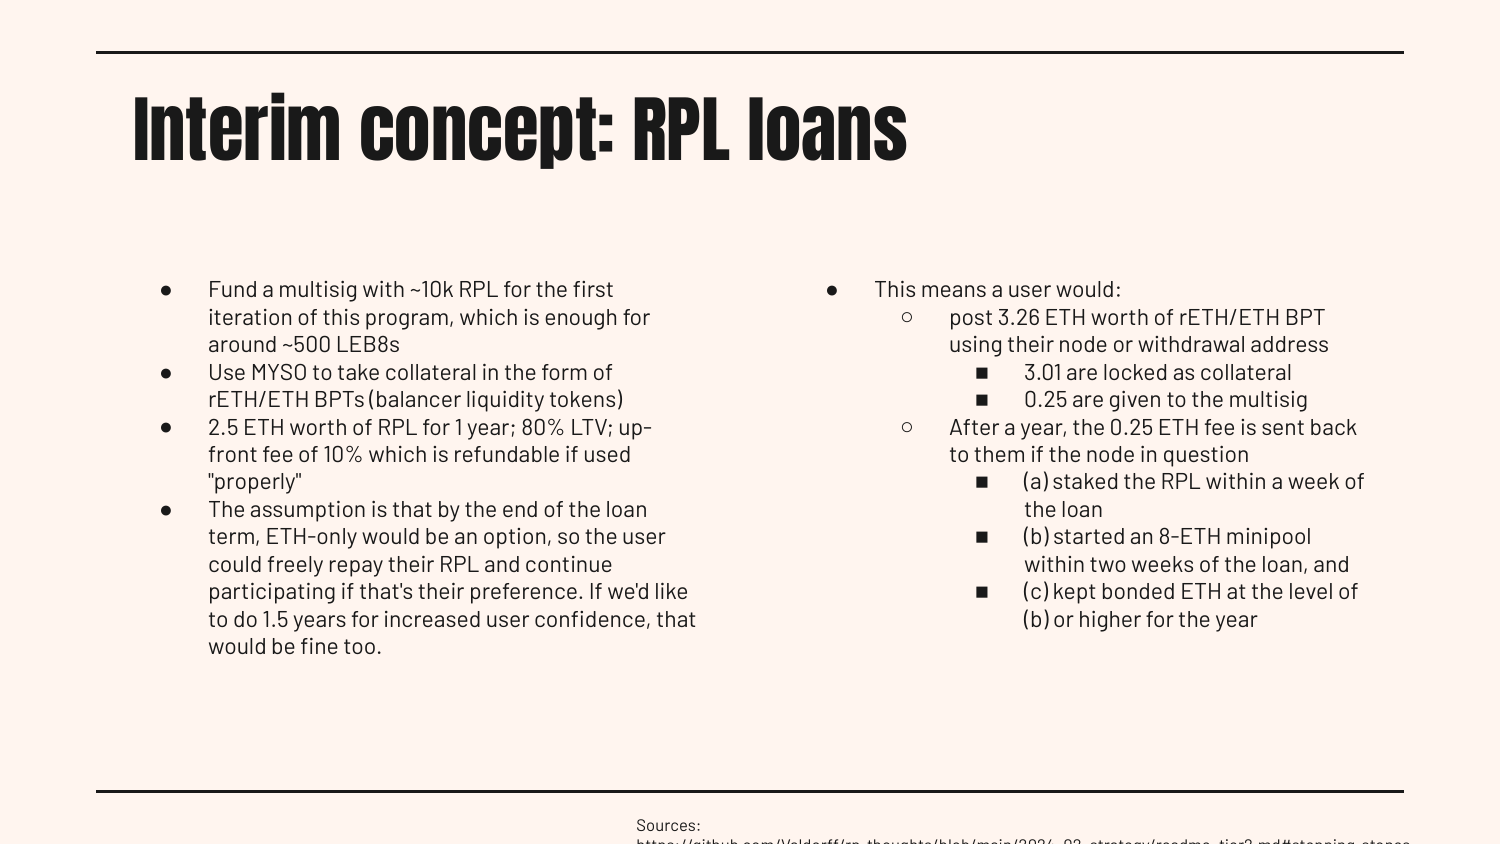

# Interim concept: RPL loans
Fund a multisig with ~10k RPL for the first iteration of this program, which is enough for around ~500 LEB8s
Use MYSO to take collateral in the form of rETH/ETH BPTs (balancer liquidity tokens)
2.5 ETH worth of RPL for 1 year; 80% LTV; up-front fee of 10% which is refundable if used "properly"
The assumption is that by the end of the loan term, ETH-only would be an option, so the user could freely repay their RPL and continue participating if that's their preference. If we'd like to do 1.5 years for increased user confidence, that would be fine too.
This means a user would:
post 3.26 ETH worth of rETH/ETH BPT using their node or withdrawal address
3.01 are locked as collateral
0.25 are given to the multisig
After a year, the 0.25 ETH fee is sent back to them if the node in question
(a) staked the RPL within a week of the loan
(b) started an 8-ETH minipool within two weeks of the loan, and
(c) kept bonded ETH at the level of (b) or higher for the year

Sources: https://github.com/Valdorff/rp-thoughts/blob/main/2024_02_strategy/readme_tier2.md#stepping-stones